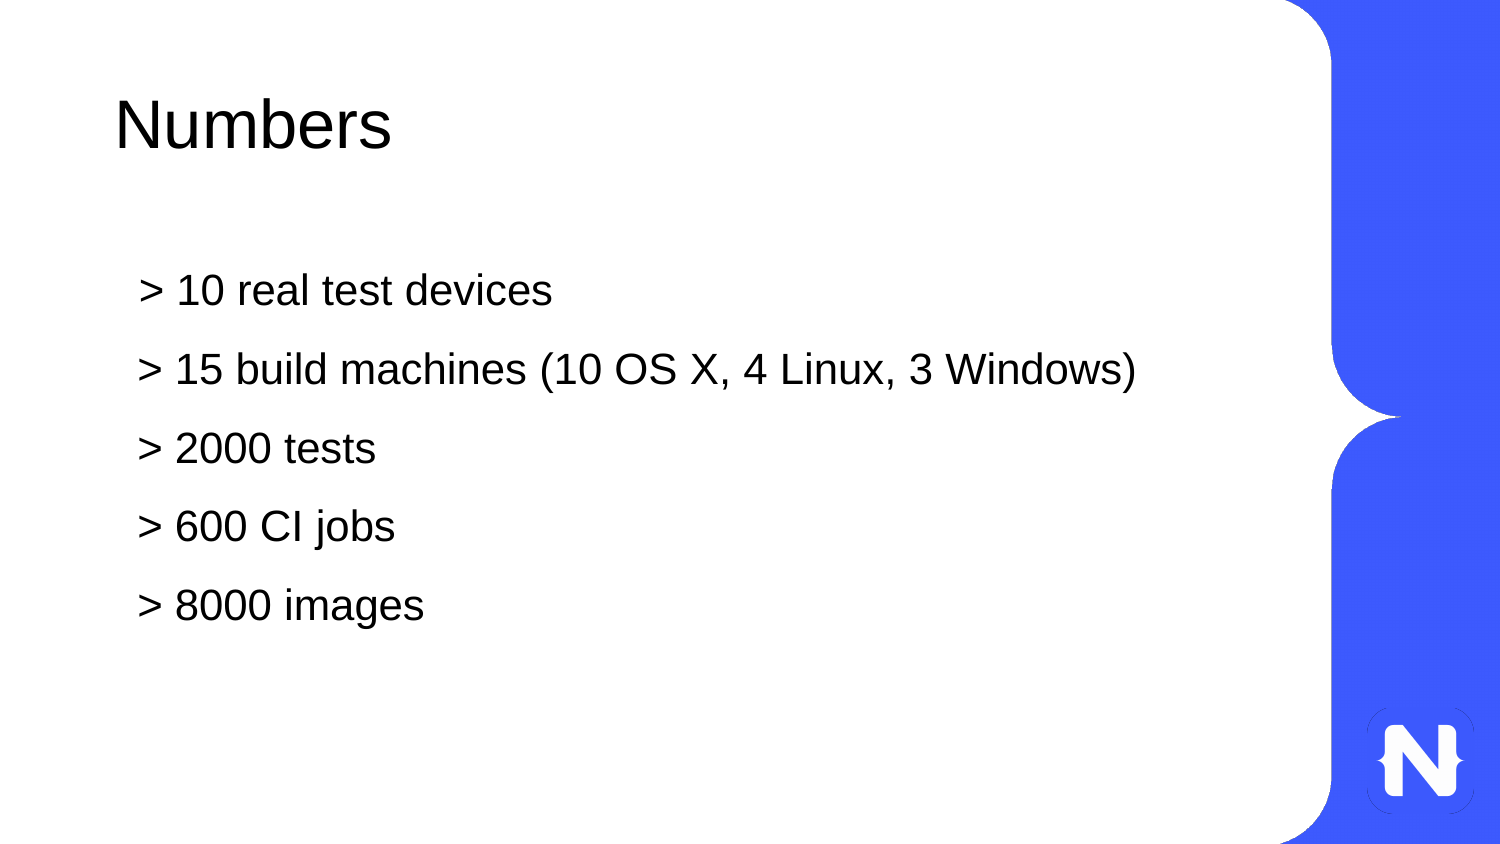

# Numbers
  > 10 real test devices
> 15 build machines (10 OS X, 4 Linux, 3 Windows)
> 2000 tests
> 600 CI jobs
> 8000 images